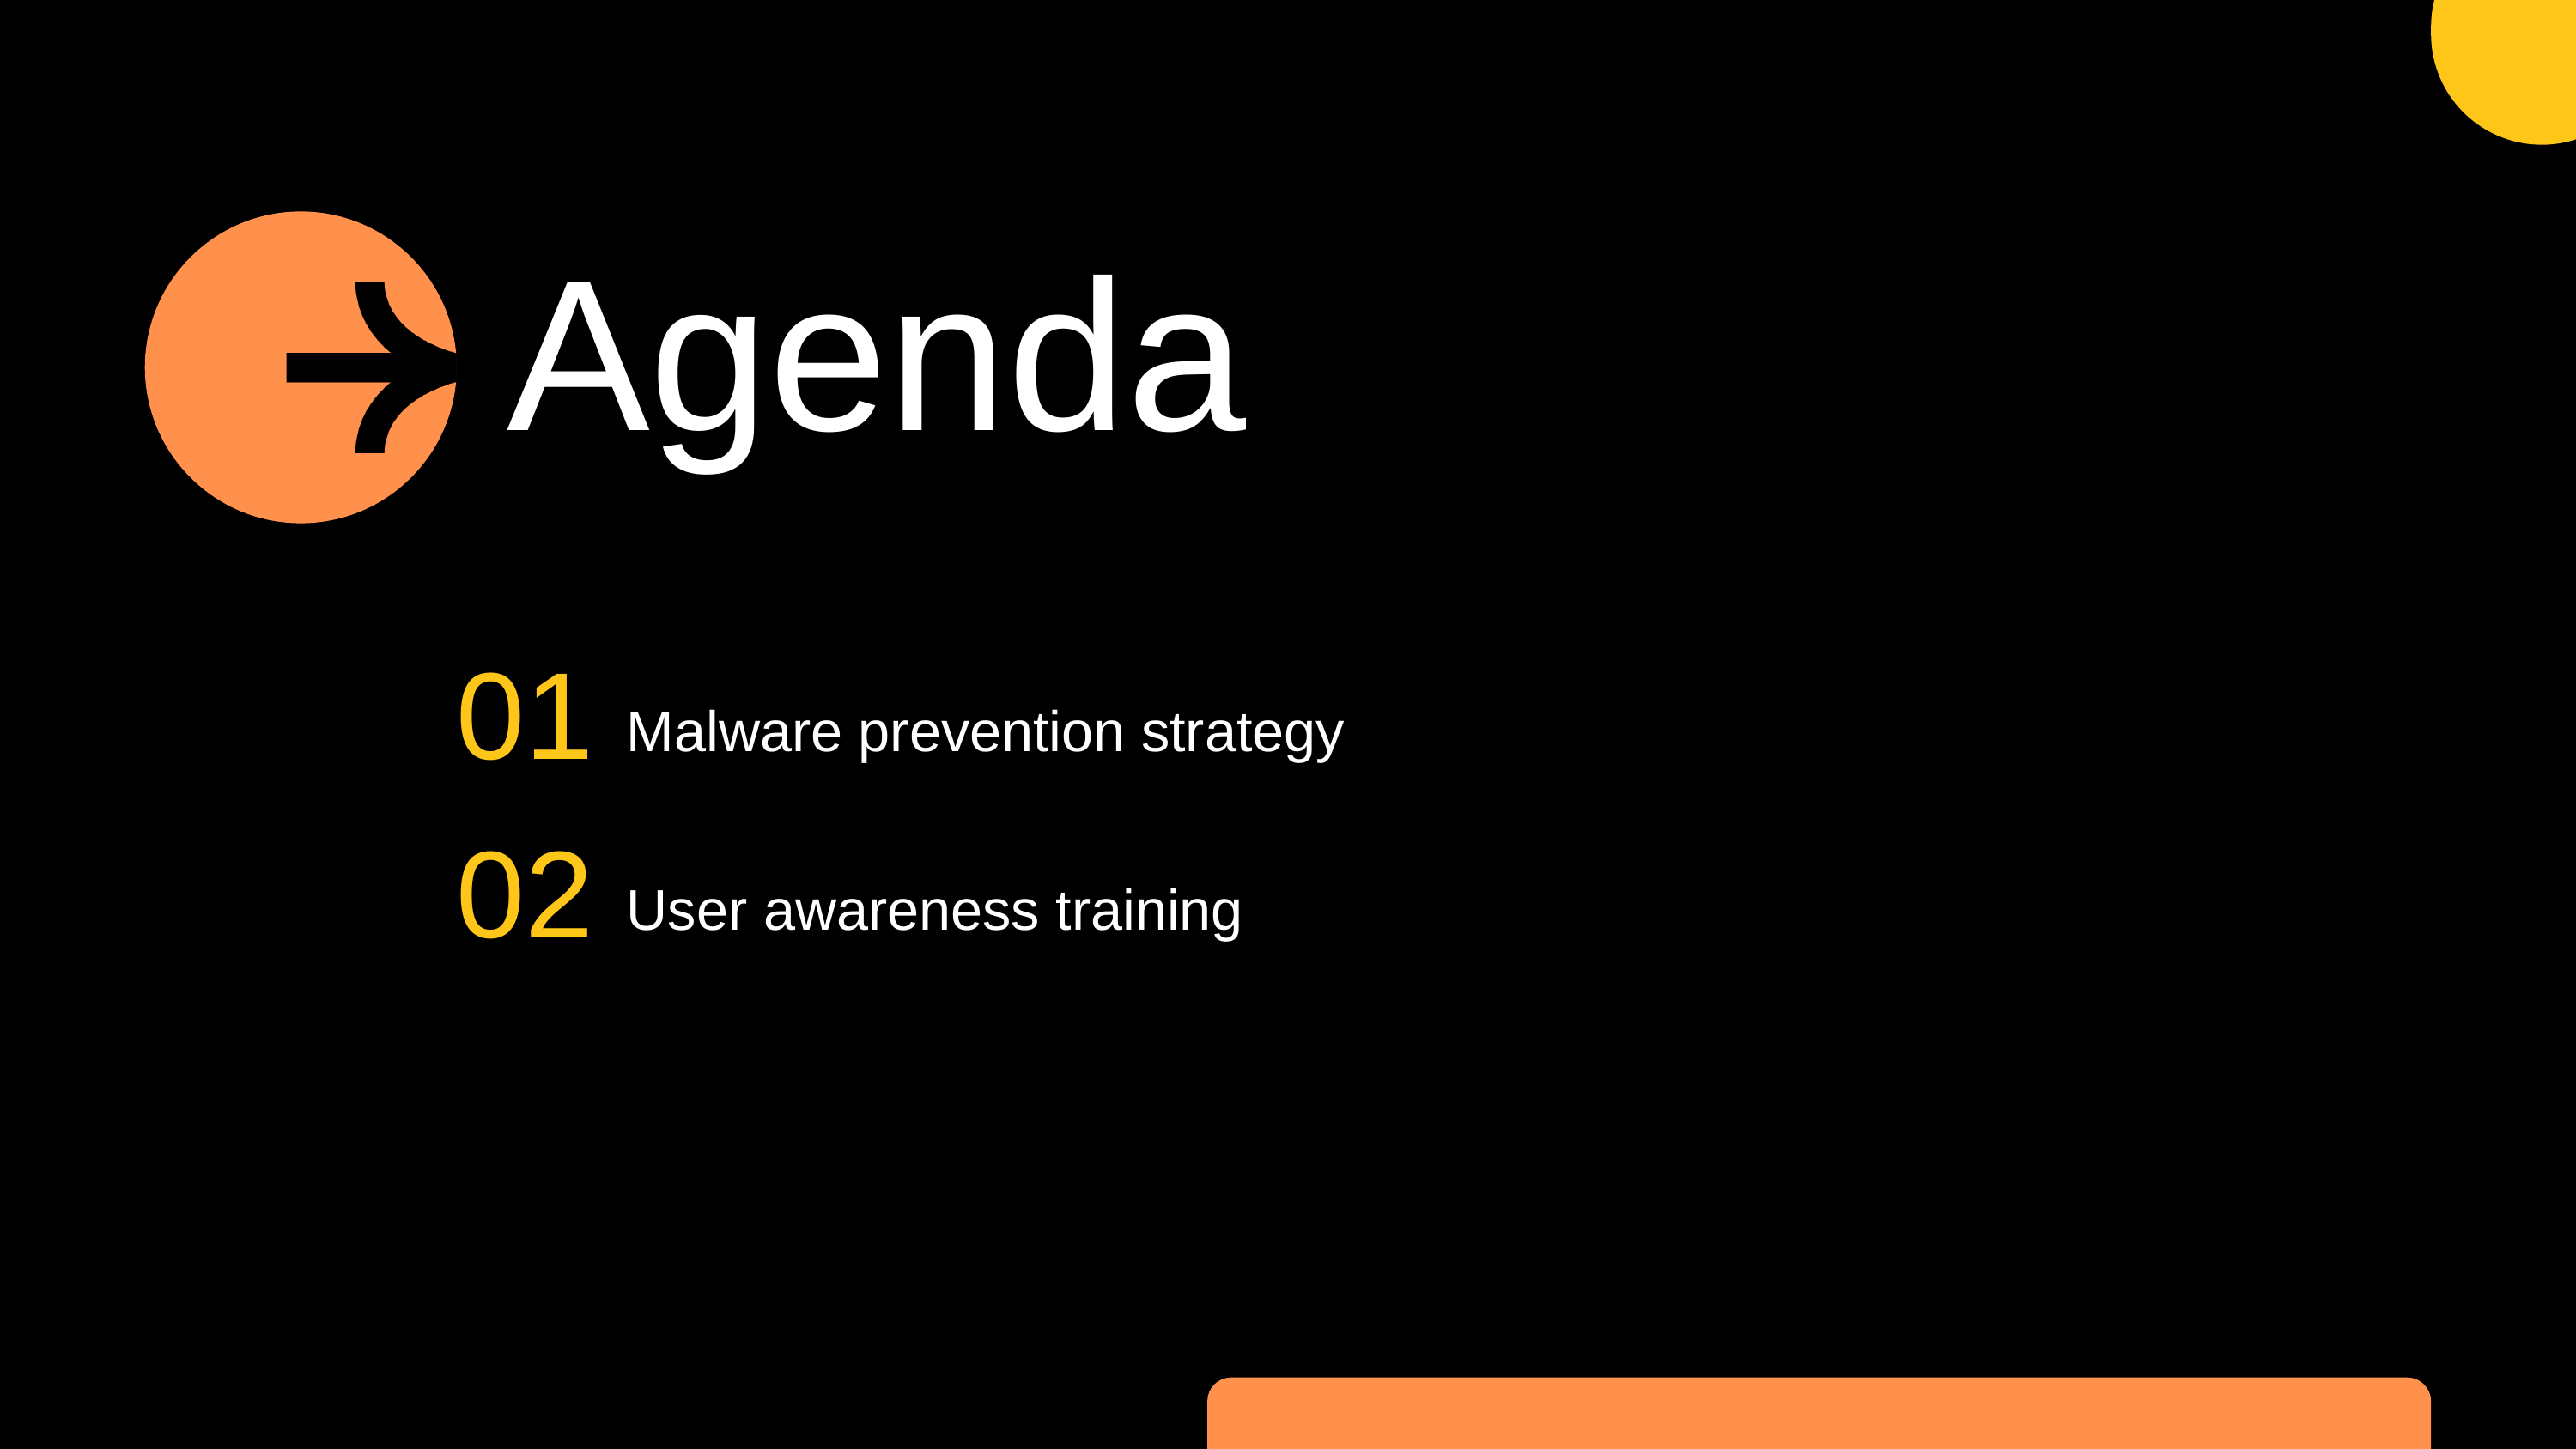

Agenda
Malware prevention strategy
01
User awareness training
02